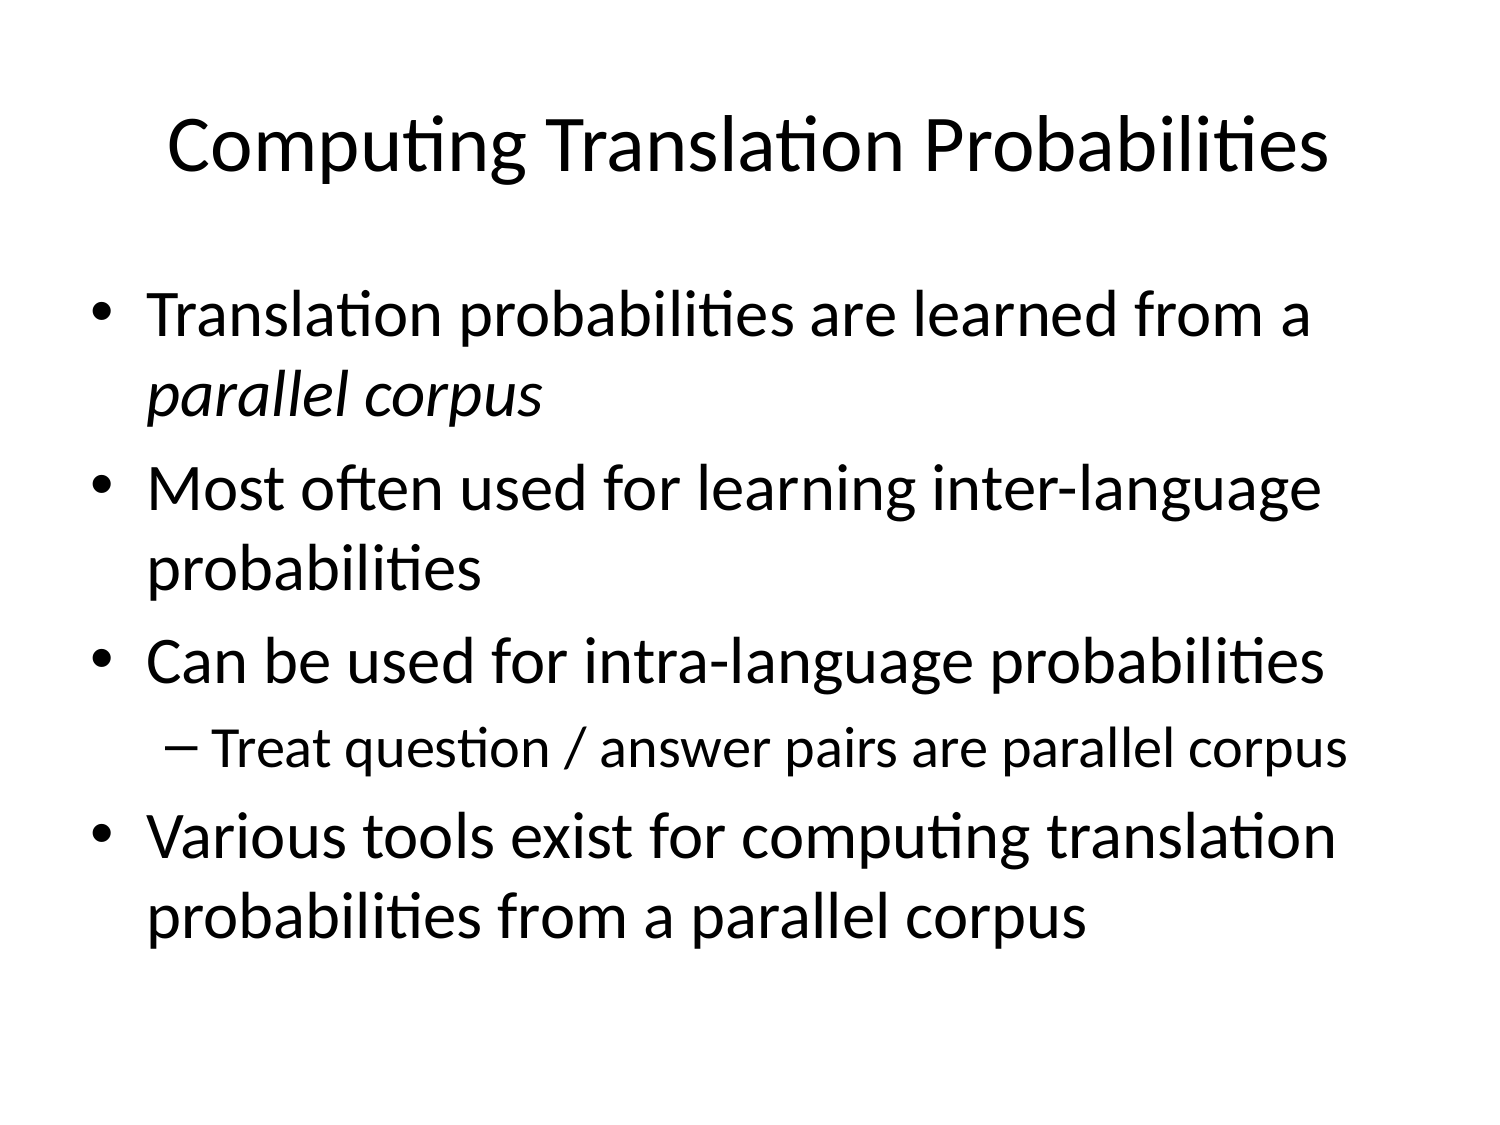

# Computing Translation Probabilities
Translation probabilities are learned from a parallel corpus
Most often used for learning inter-language probabilities
Can be used for intra-language probabilities
Treat question / answer pairs are parallel corpus
Various tools exist for computing translation probabilities from a parallel corpus